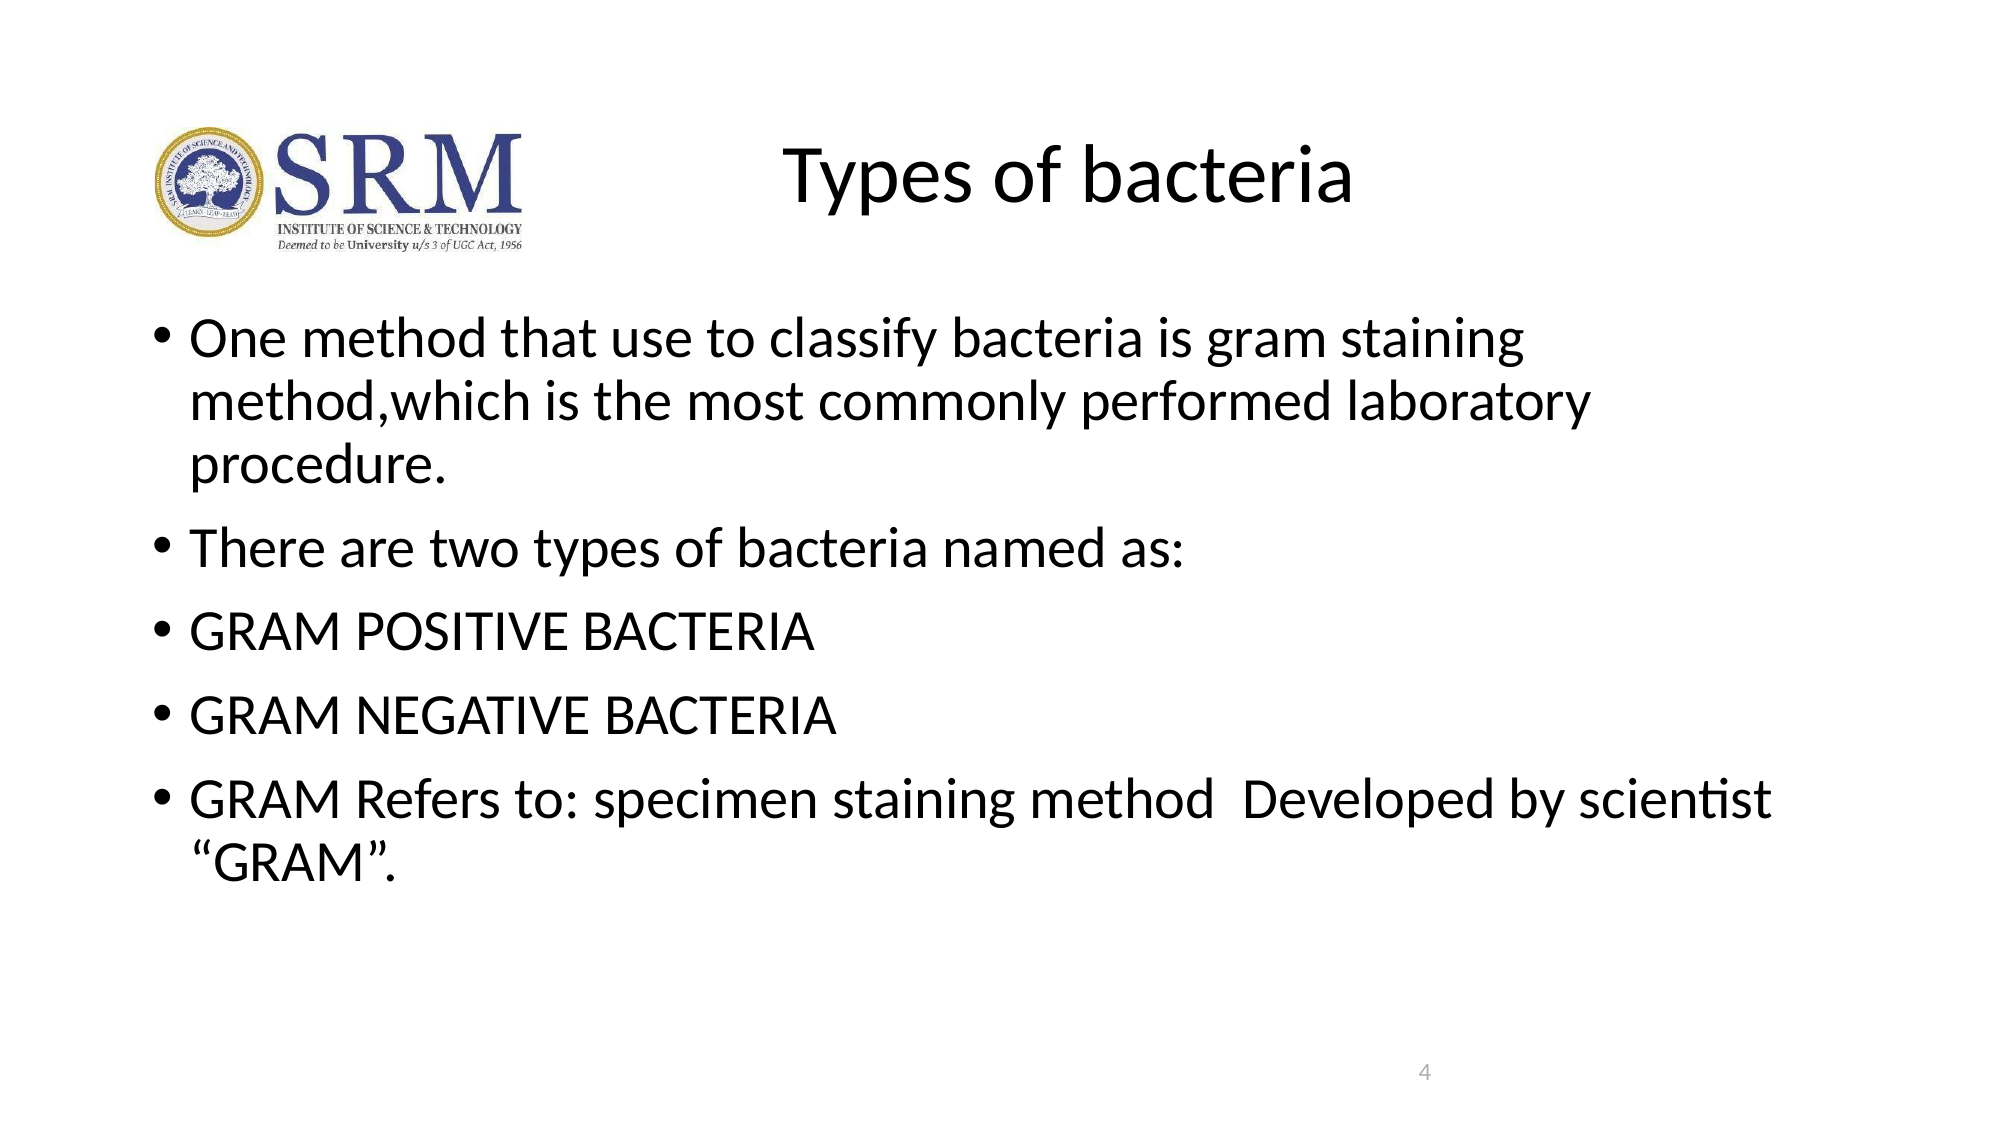

# Types of bacteria

One method that use to classify bacteria is gram staining method,which is the most commonly performed laboratory procedure.
There are two types of bacteria named as:
GRAM POSITIVE BACTERIA
GRAM NEGATIVE BACTERIA
GRAM Refers to: specimen staining method  Developed by scientist “GRAM”.

4